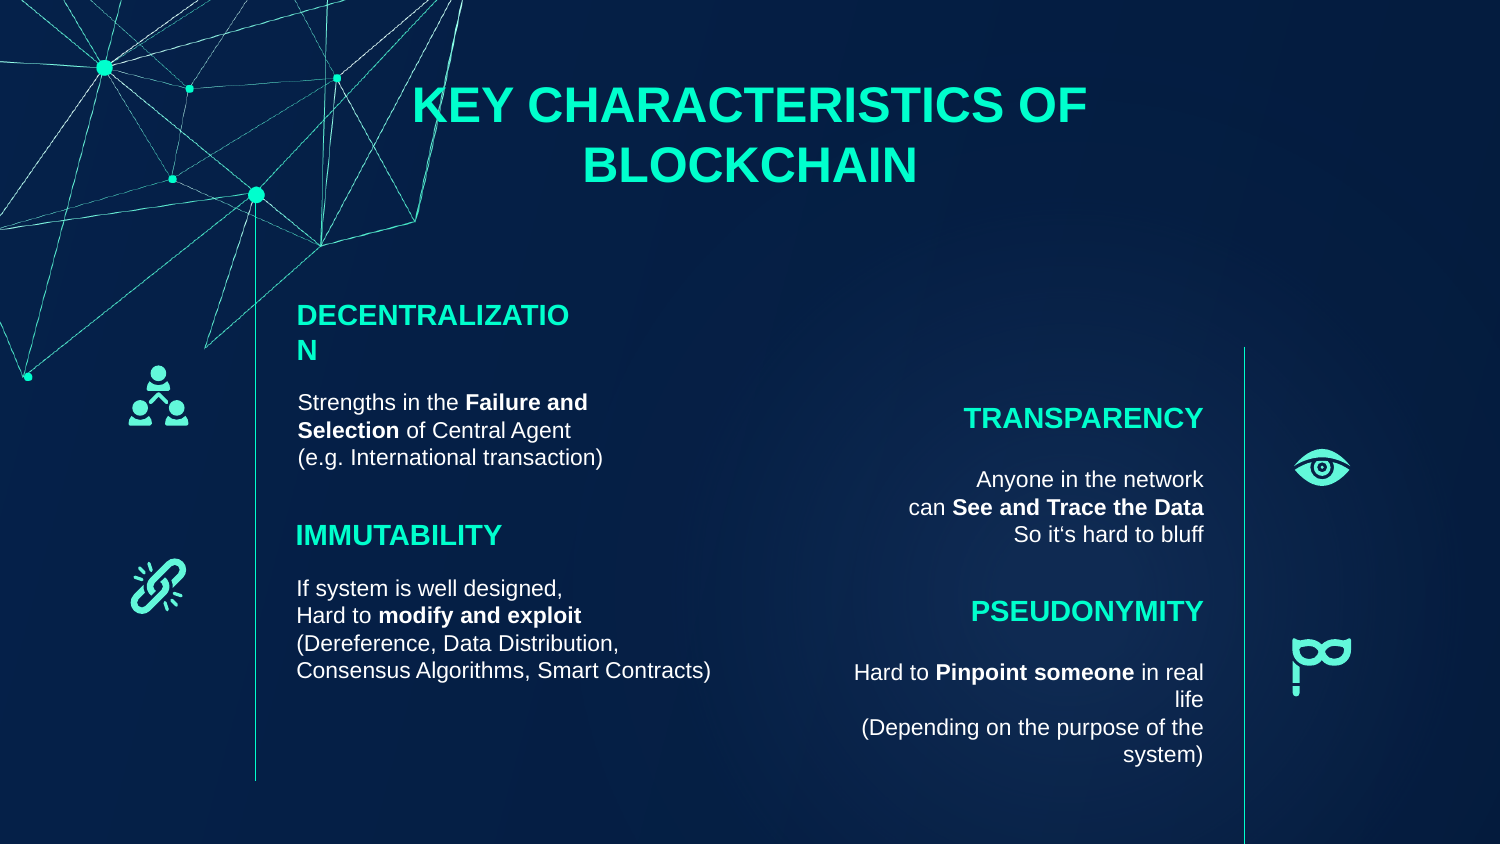

# KEY CHARACTERISTICS OF BLOCKCHAIN
DECENTRALIZATION

Strengths in the Failure and
Selection of Central Agent
(e.g. International transaction)
TRANSPARENCY

Anyone in the network
can See and Trace the Data
So it‘s hard to bluff
IMMUTABILITY

If system is well designed,
Hard to modify and exploit
(Dereference, Data Distribution,
Consensus Algorithms, Smart Contracts)
PSEUDONYMITY

Hard to Pinpoint someone in real life
(Depending on the purpose of the system)